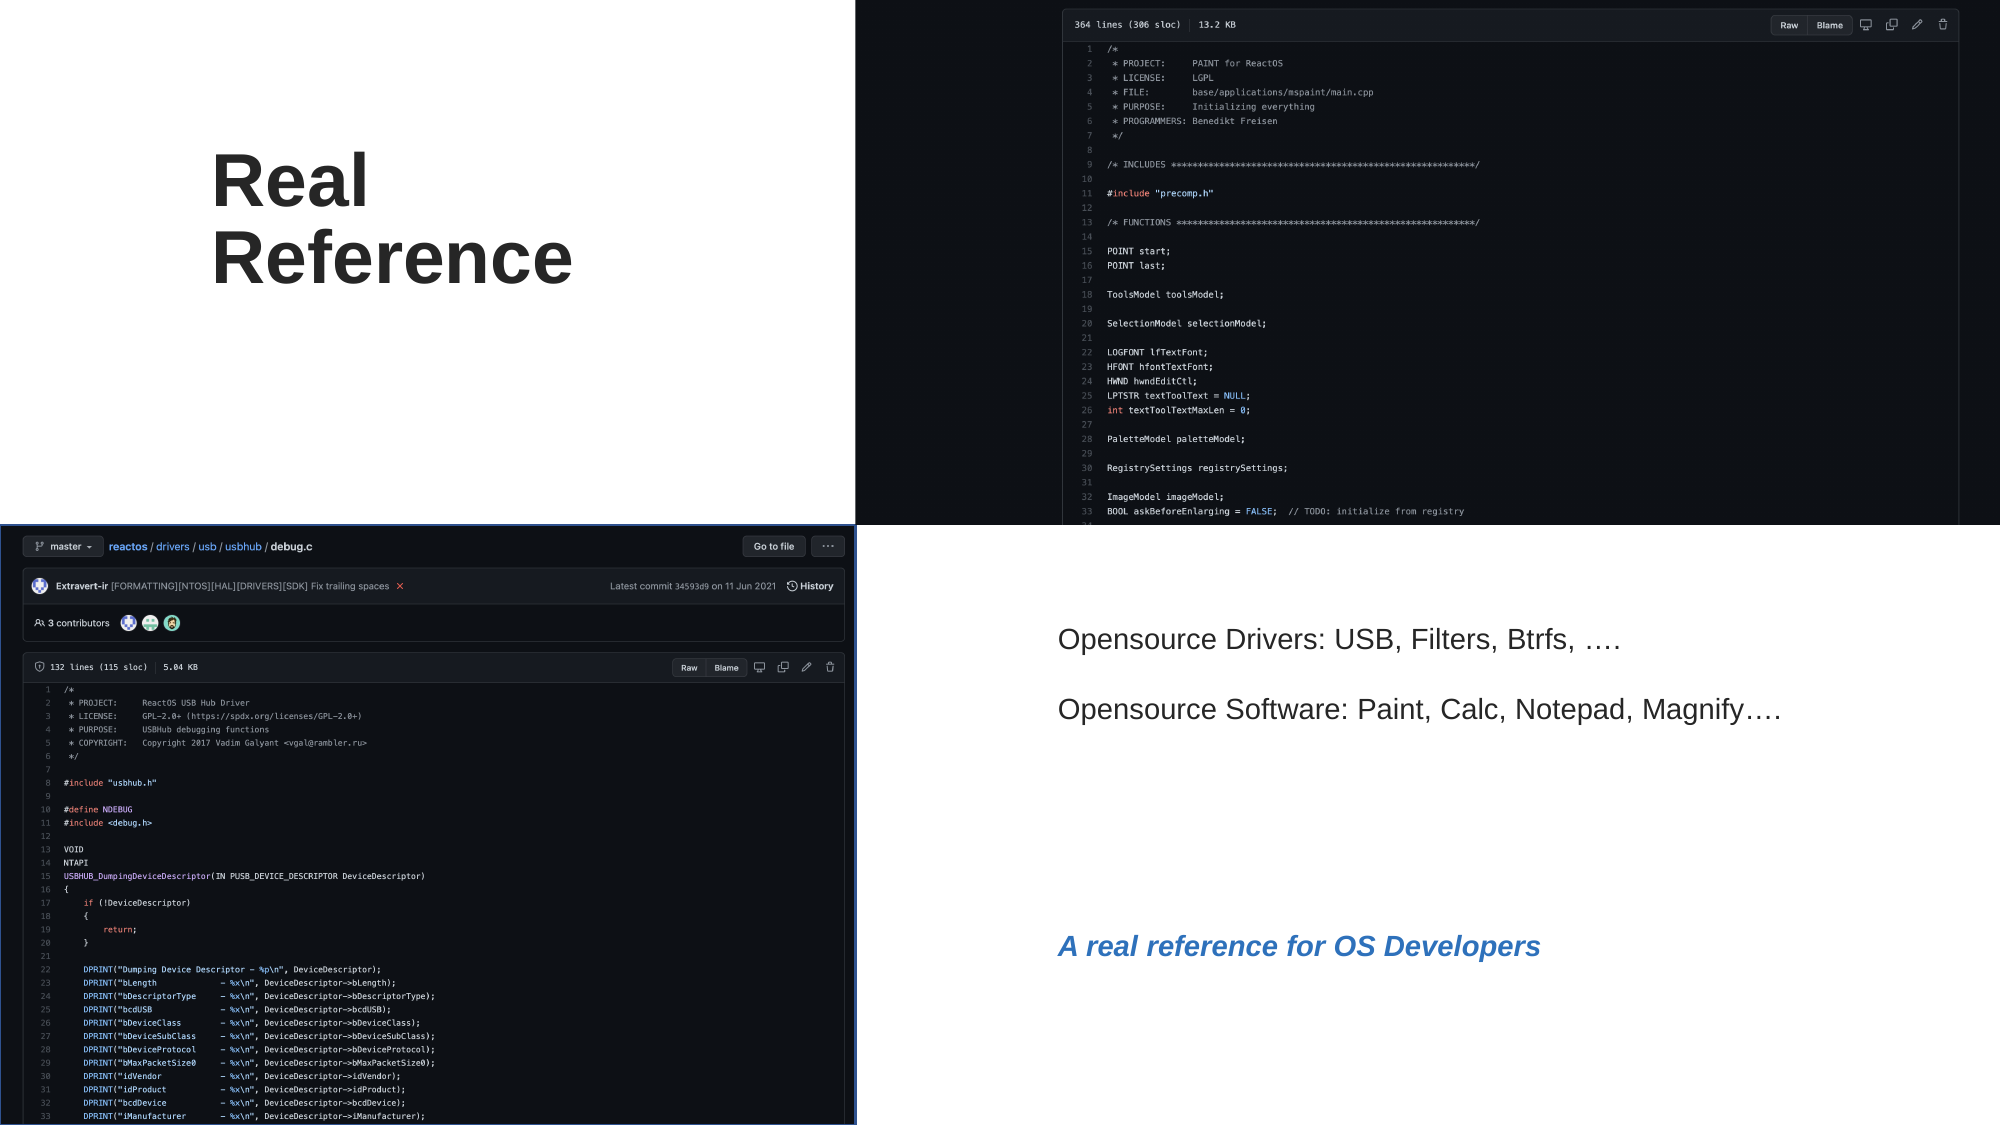

Real
Reference

Opensource Drivers: USB, Filters, Btrfs, ….

Opensource Software: Paint, Calc, Notepad, Magnify….

A real reference for OS Developers